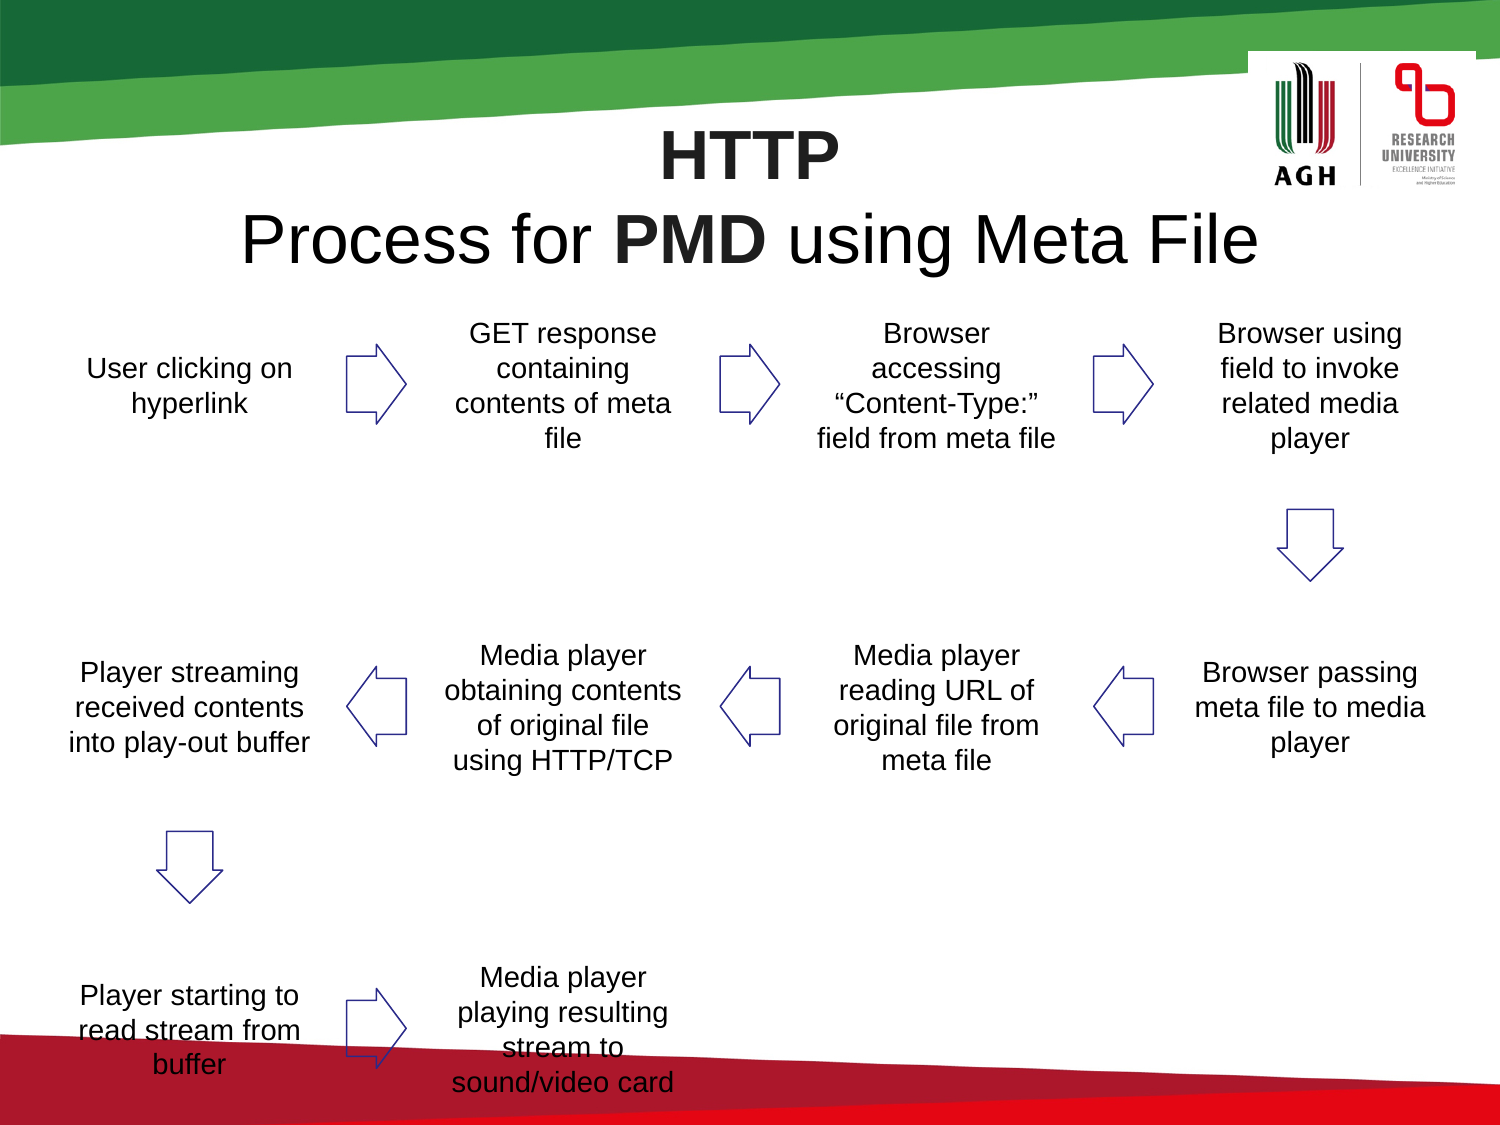

# HTTP Process for PMD using Meta File

Browser using field to invoke related media player

User clicking on hyperlink

GET response containing contents of meta file

Browser accessing “Content-Type:” field from meta file

Player streaming received contents into play-out buffer

Media player reading URL of original file from meta file

Media player obtaining contents of original file using HTTP/TCP

Browser passing meta file to media player

Media player playing resulting stream to sound/video card

Player starting to read stream from buffer